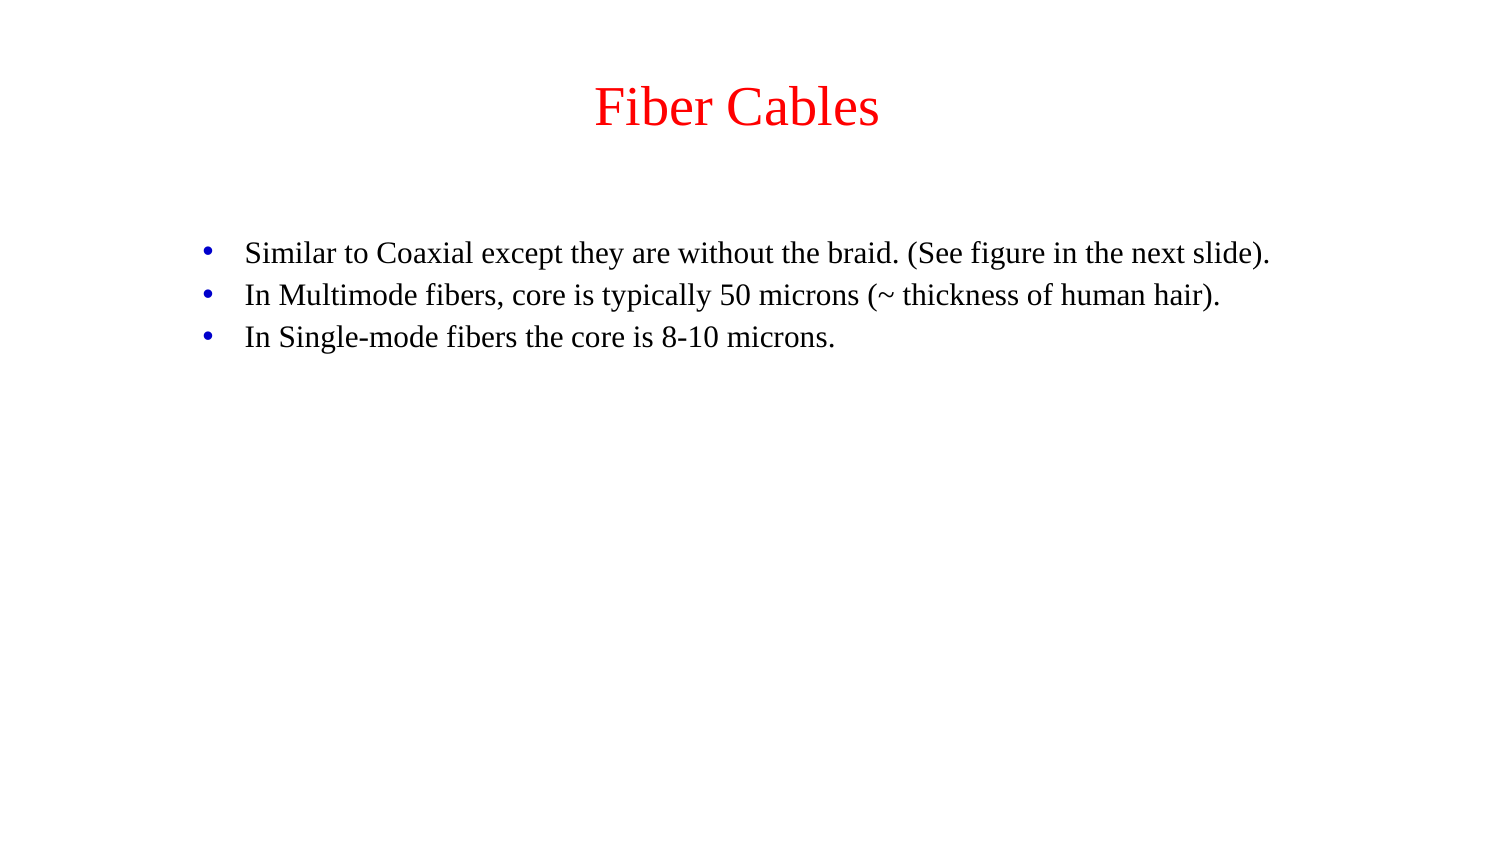

# Fiber Cables
Similar to Coaxial except they are without the braid. (See figure in the next slide).
In Multimode fibers, core is typically 50 microns (~ thickness of human hair).
In Single-mode fibers the core is 8-10 microns.